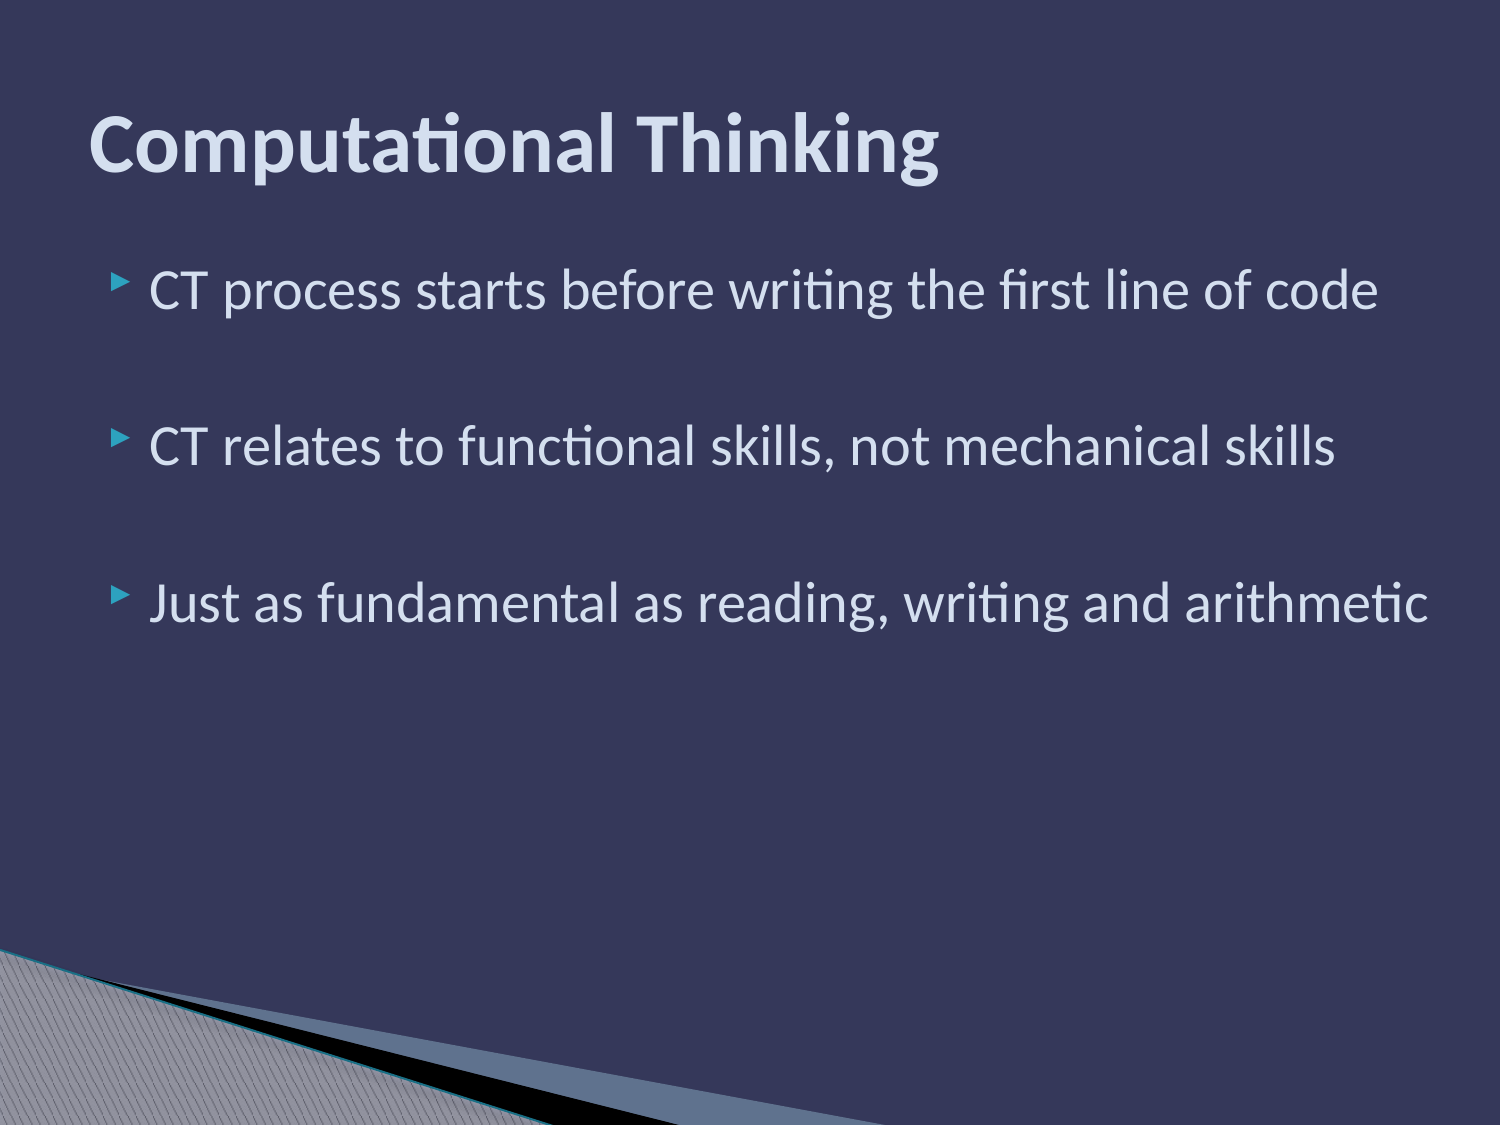

# Computational Thinking
CT process starts before writing the first line of code

CT relates to functional skills, not mechanical skills

Just as fundamental as reading, writing and arithmetic